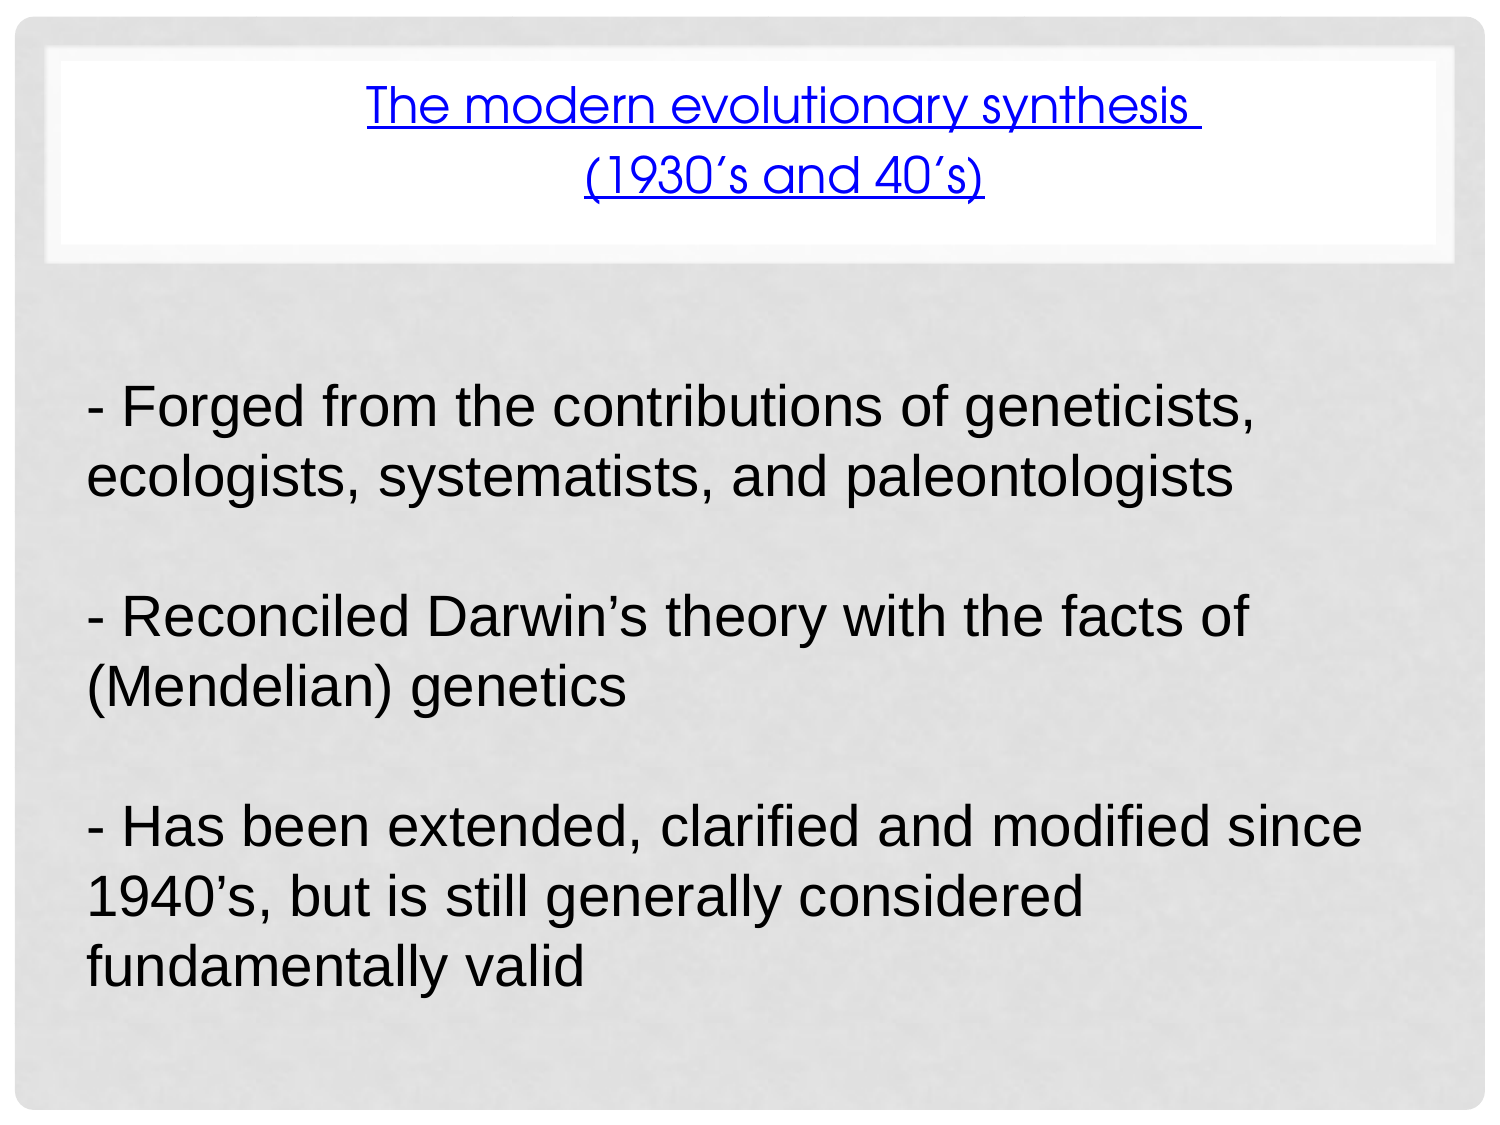

The modern evolutionary synthesis
(1930’s and 40’s)

- Forged from the contributions of geneticists, ecologists, systematists, and paleontologists

- Reconciled Darwin’s theory with the facts of (Mendelian) genetics

- Has been extended, clarified and modified since 1940’s, but is still generally considered fundamentally valid